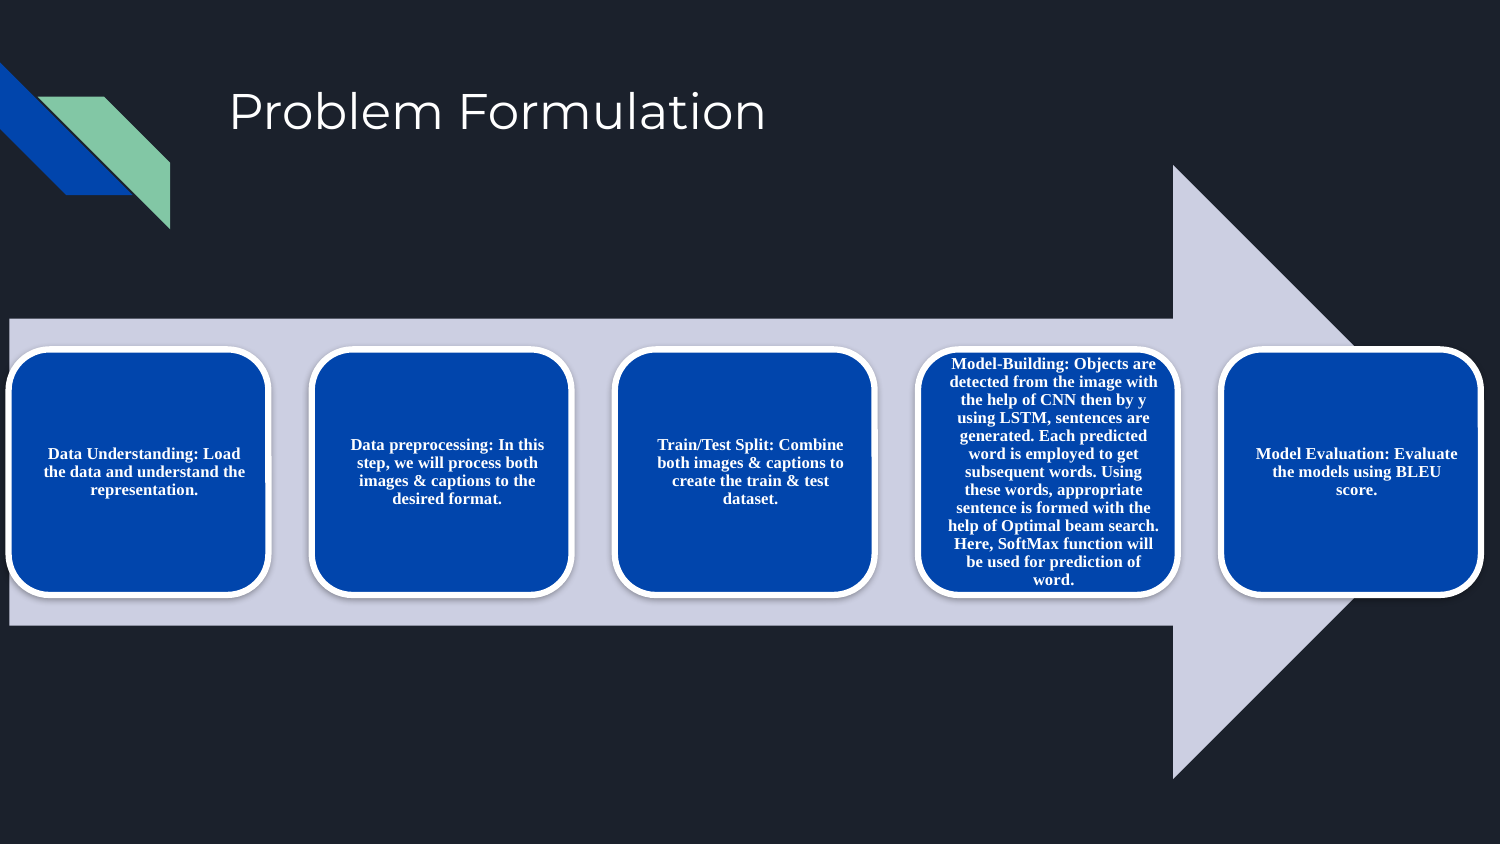

# Problem Formulation
Data Understanding: Load the data and understand the representation.
Data preprocessing: In this step, we will process both images & captions to the desired format.
Train/Test Split: Combine both images & captions to create the train & test dataset.
Model-Building: Objects are detected from the image with the help of CNN then by y using LSTM, sentences are generated. Each predicted word is employed to get subsequent words. Using these words, appropriate sentence is formed with the help of Optimal beam search. Here, SoftMax function will be used for prediction of word.
Model Evaluation: Evaluate the models using BLEU score.